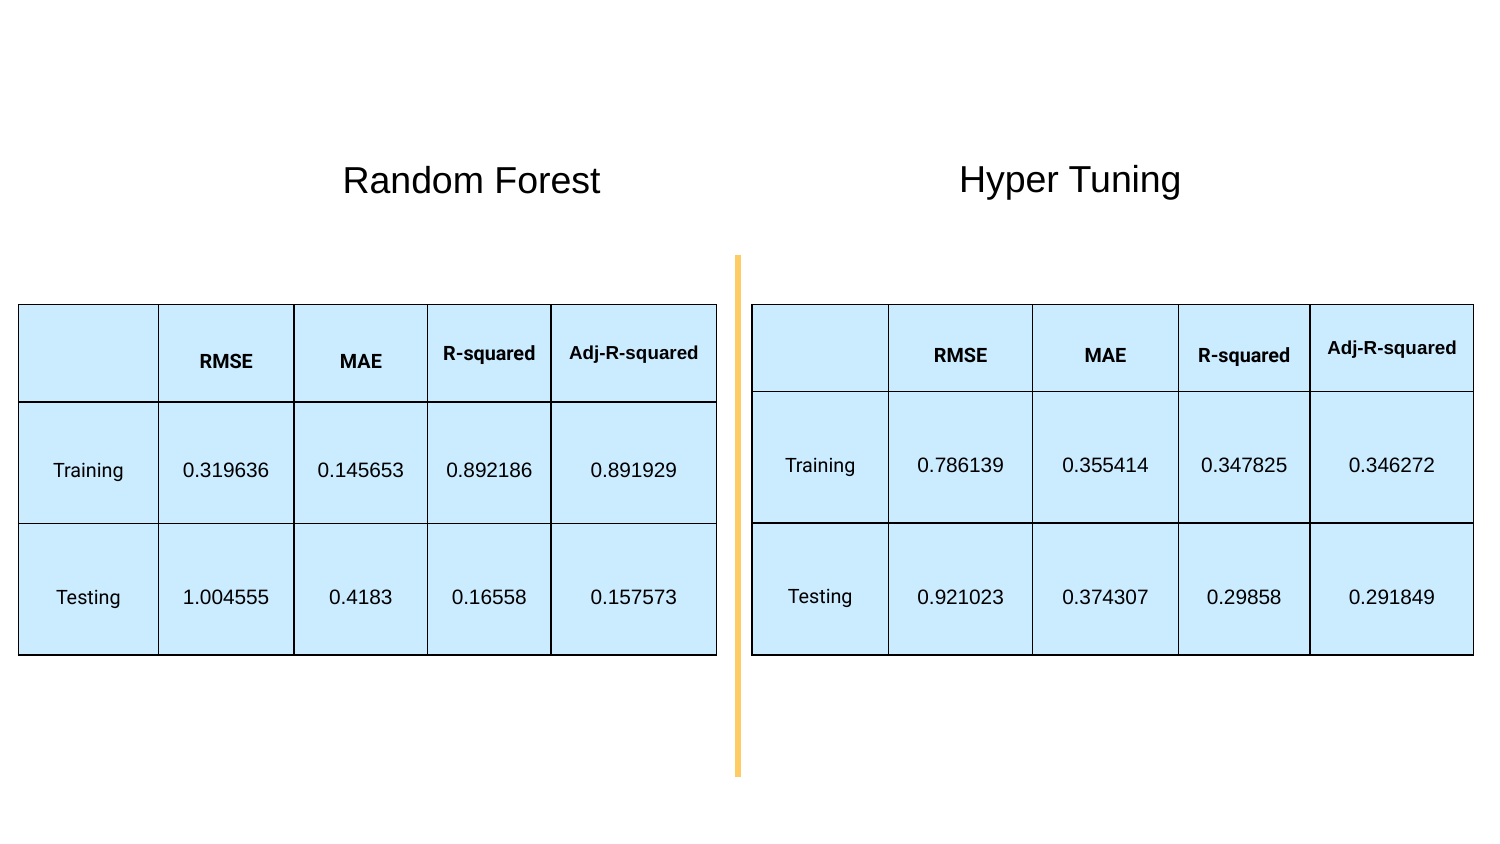

Hyper Tuning
Random Forest
|  | RMSE | MAE | R-squared | Adj-R-squared |
| --- | --- | --- | --- | --- |
| Training | 0.786139 | 0.355414 | 0.347825 | 0.346272 |
| Testing | 0.921023 | 0.374307 | 0.29858 | 0.291849 |
|  | RMSE | MAE | R-squared | Adj-R-squared |
| --- | --- | --- | --- | --- |
| Training | 0.319636 | 0.145653 | 0.892186 | 0.891929 |
| Testing | 1.004555 | 0.4183 | 0.16558 | 0.157573 |

Jupiter is a gas giant and the biggest planet in our Solar System

OPPORTUNITIES
THREATS